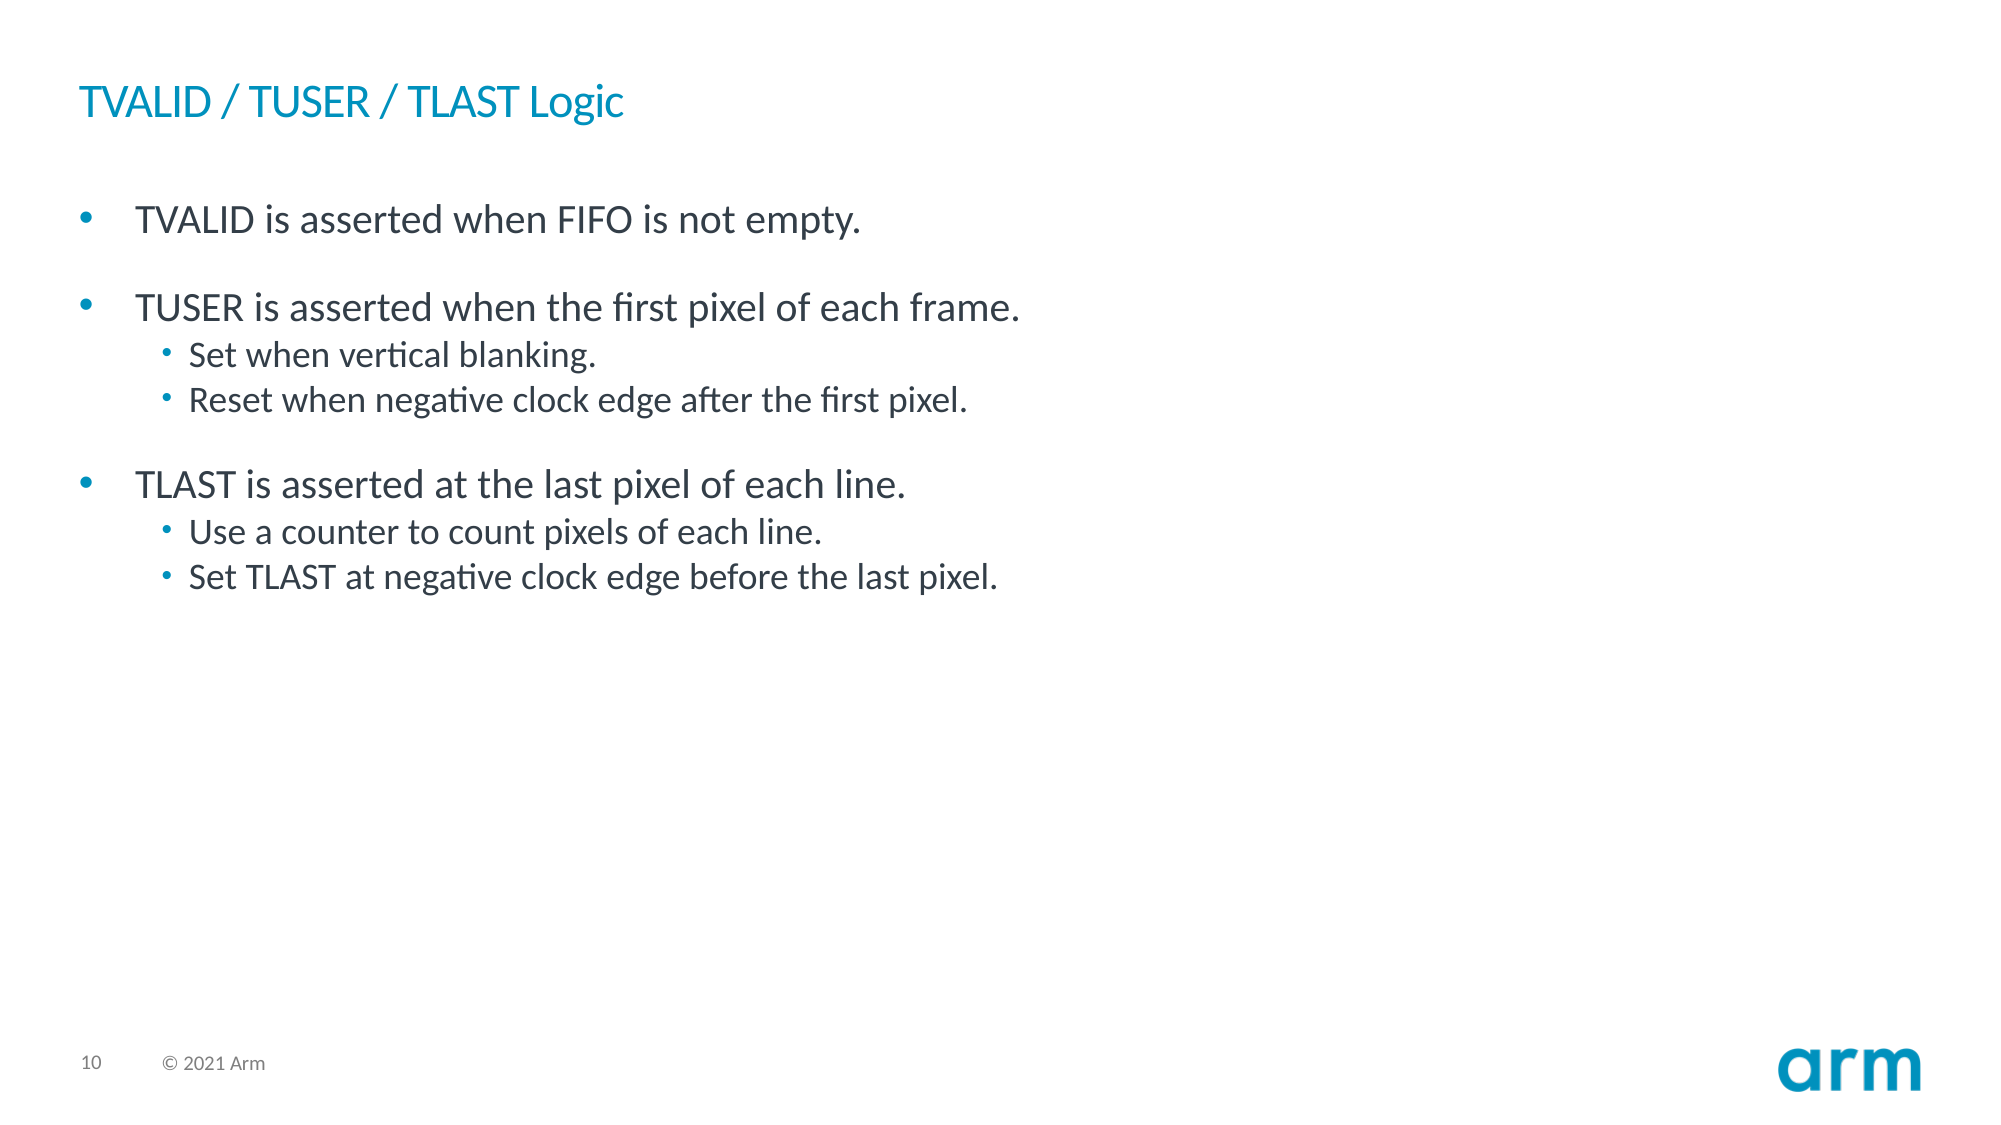

# TVALID / TUSER / TLAST Logic
TVALID is asserted when FIFO is not empty.
TUSER is asserted when the first pixel of each frame.
Set when vertical blanking.
Reset when negative clock edge after the first pixel.
TLAST is asserted at the last pixel of each line.
Use a counter to count pixels of each line.
Set TLAST at negative clock edge before the last pixel.